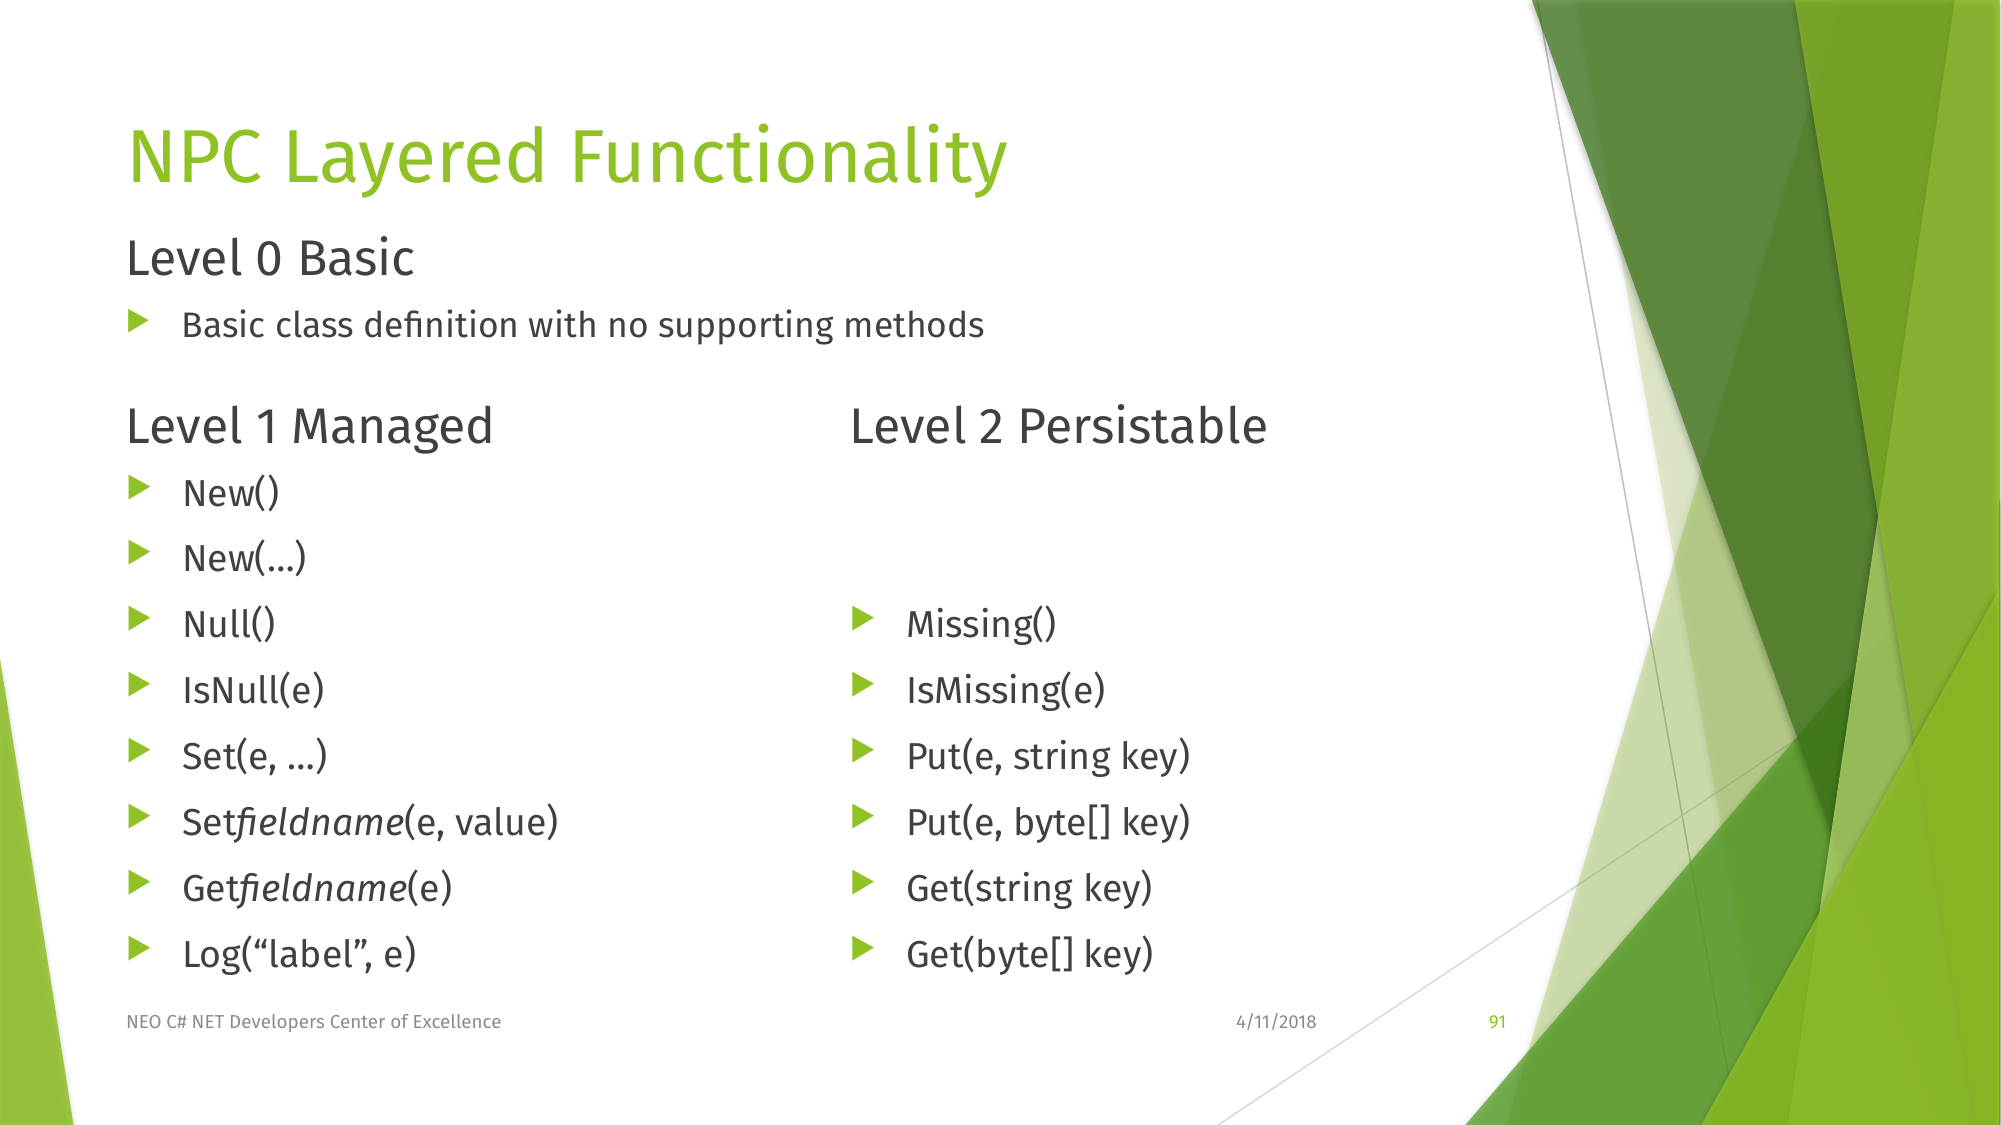

# NPC Layered Functionality
Level 0 Basic
Basic class definition with no supporting methods
Level 1 Managed
Level 2 Persistable
New()
New(…)
Null()
IsNull(e)
Set(e, …)
Setfieldname(e, value)
Getfieldname(e)
Log(“label”, e)

Missing()
IsMissing(e)
Put(e, string key)
Put(e, byte[] key)
Get(string key)
Get(byte[] key)

NEO C# NET Developers Center of Excellence
4/11/2018
91